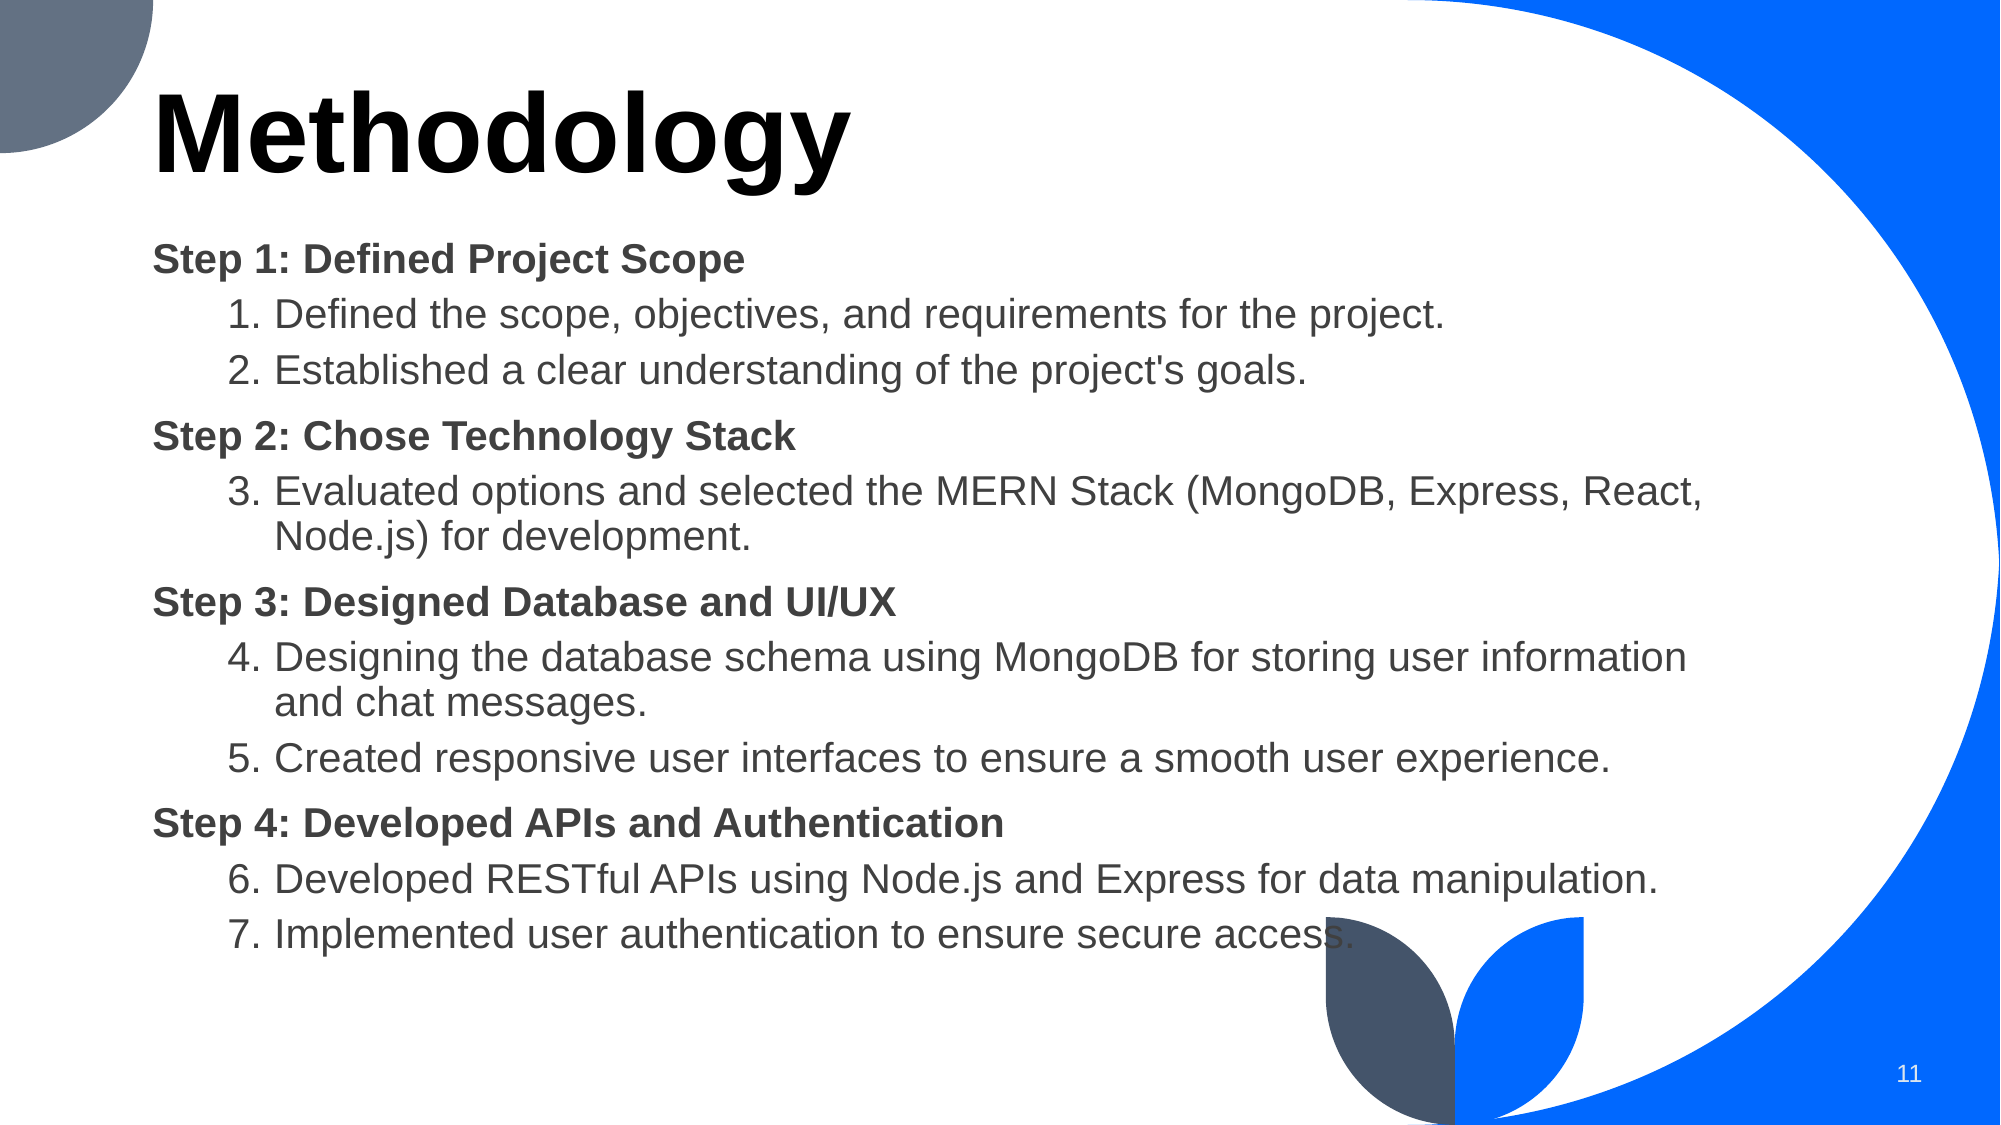

# Methodology
Step 1: Defined Project Scope
Defined the scope, objectives, and requirements for the project.
Established a clear understanding of the project's goals.
Step 2: Chose Technology Stack
Evaluated options and selected the MERN Stack (MongoDB, Express, React, Node.js) for development.
Step 3: Designed Database and UI/UX
Designing the database schema using MongoDB for storing user information and chat messages.
Created responsive user interfaces to ensure a smooth user experience.
Step 4: Developed APIs and Authentication
Developed RESTful APIs using Node.js and Express for data manipulation.
Implemented user authentication to ensure secure access.
11